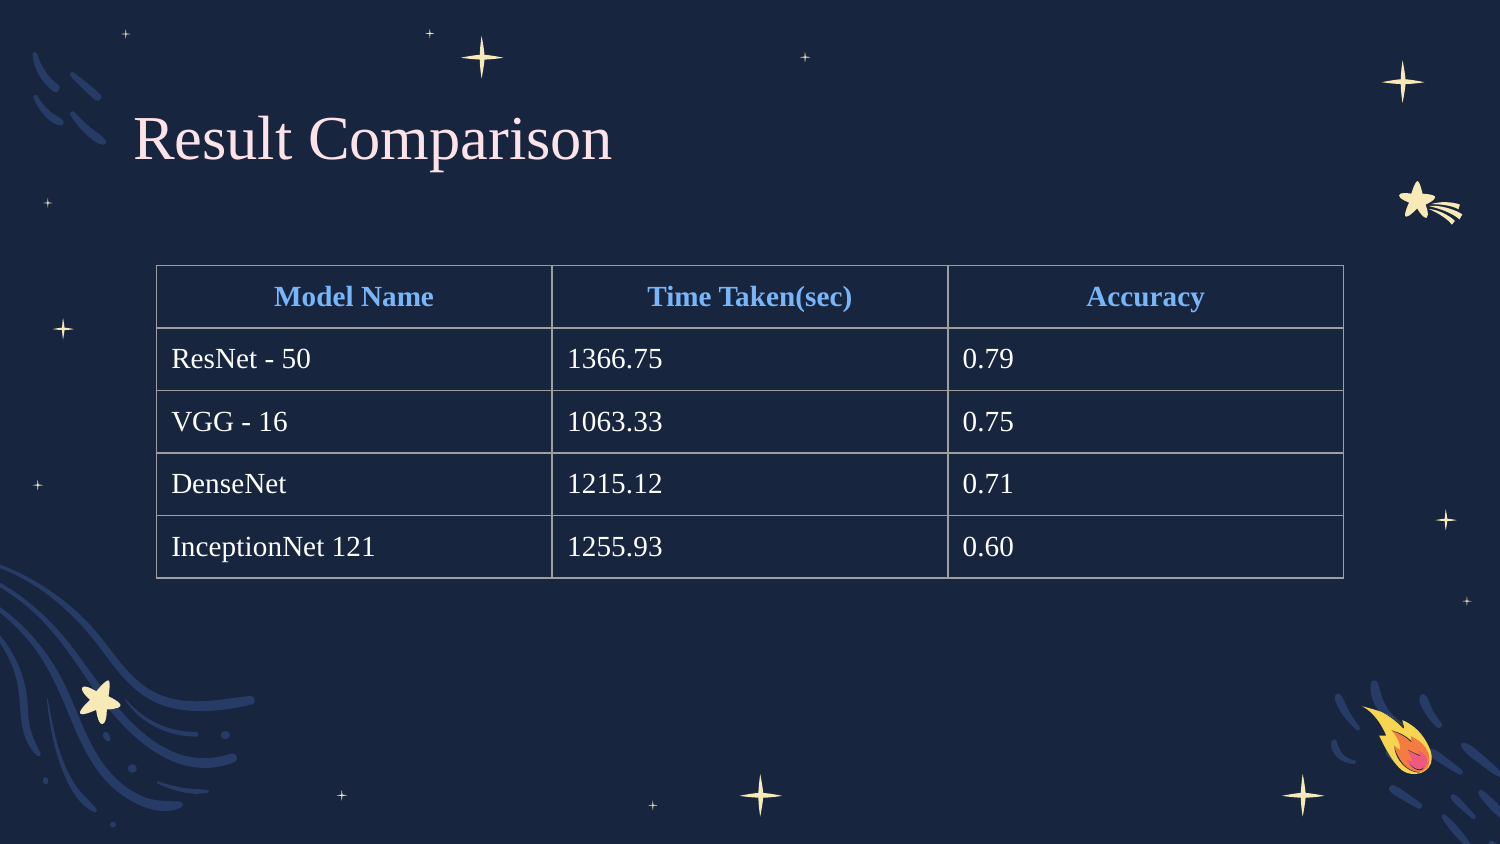

# Result Comparison
| Model Name | Time Taken(sec) | Accuracy |
| --- | --- | --- |
| ResNet - 50 | 1366.75 | 0.79 |
| VGG - 16 | 1063.33 | 0.75 |
| DenseNet | 1215.12 | 0.71 |
| InceptionNet 121 | 1255.93 | 0.60 |